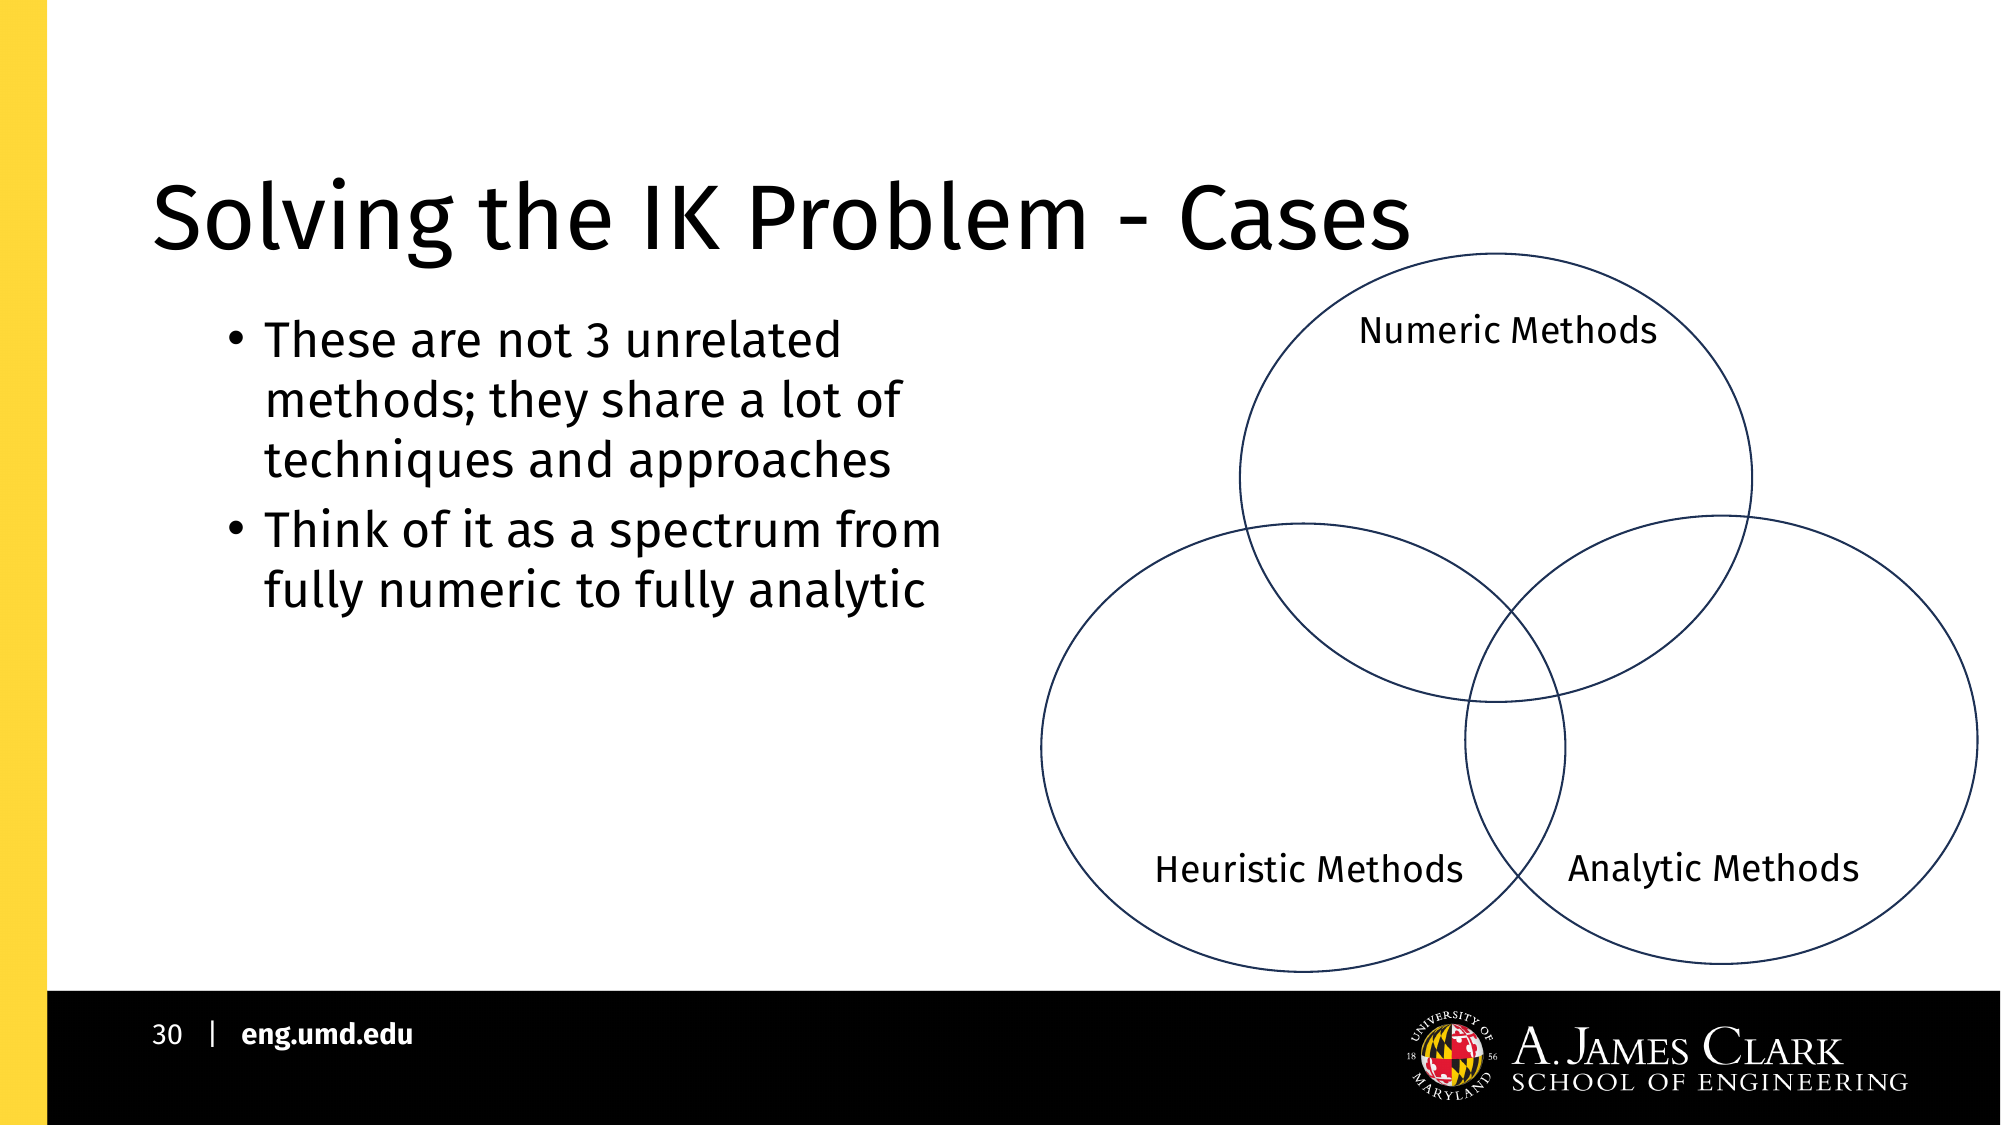

# Solving the IK Problem - Cases

Numeric Methods

Analytic Methods
Heuristic Methods
These are not 3 unrelated methods; they share a lot of techniques and approaches
Think of it as a spectrum from fully numeric to fully analytic
30   |   eng.umd.edu